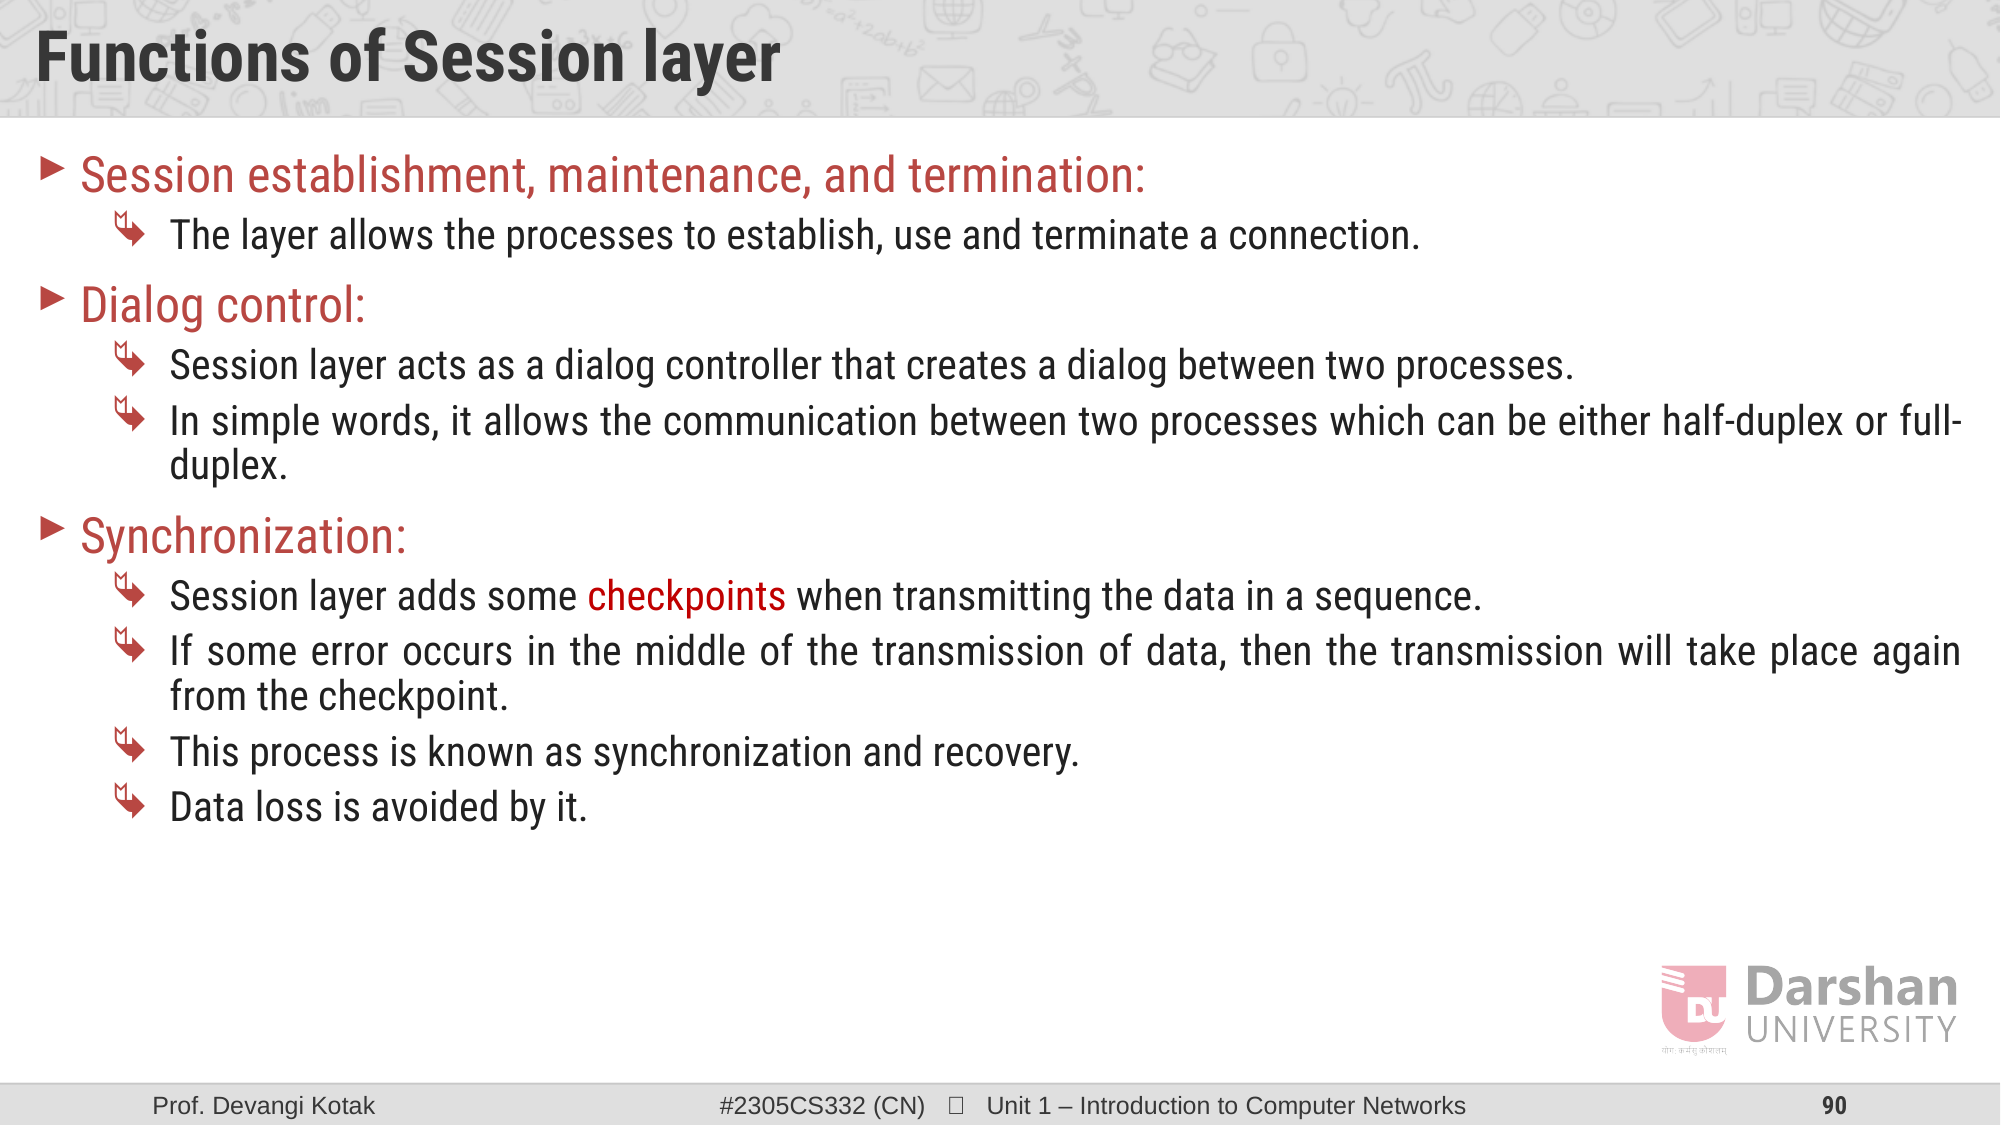

# Functions of Session layer
Session establishment, maintenance, and termination:
The layer allows the processes to establish, use and terminate a connection.
Dialog control:
Session layer acts as a dialog controller that creates a dialog between two processes.
In simple words, it allows the communication between two processes which can be either half-duplex or full-duplex.
Synchronization:
Session layer adds some checkpoints when transmitting the data in a sequence.
If some error occurs in the middle of the transmission of data, then the transmission will take place again from the checkpoint.
This process is known as synchronization and recovery.
Data loss is avoided by it.